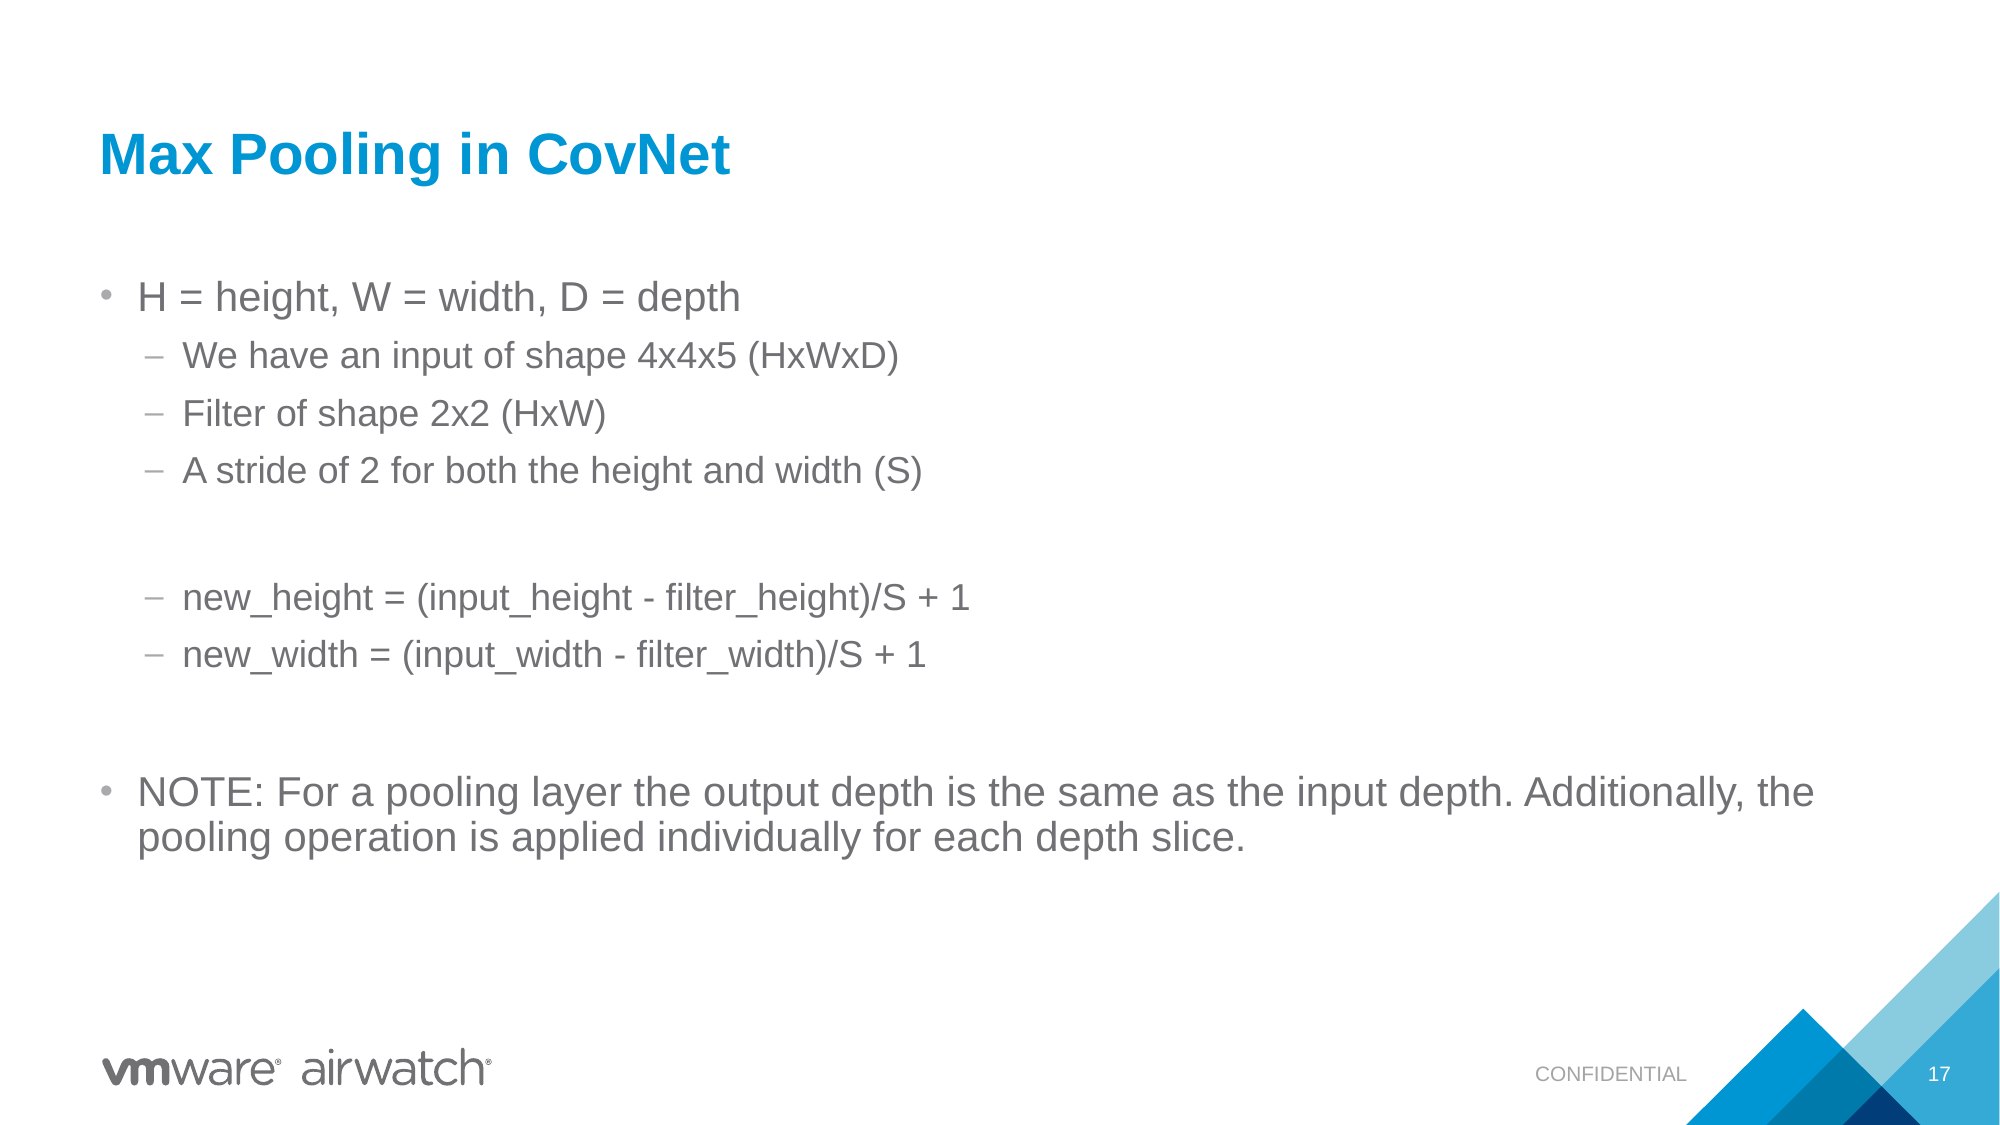

# Max Pooling in CovNet
H = height, W = width, D = depth
We have an input of shape 4x4x5 (HxWxD)
Filter of shape 2x2 (HxW)
A stride of 2 for both the height and width (S)

new_height = (input_height - filter_height)/S + 1
new_width = (input_width - filter_width)/S + 1

NOTE: For a pooling layer the output depth is the same as the input depth. Additionally, the pooling operation is applied individually for each depth slice.
CONFIDENTIAL
17